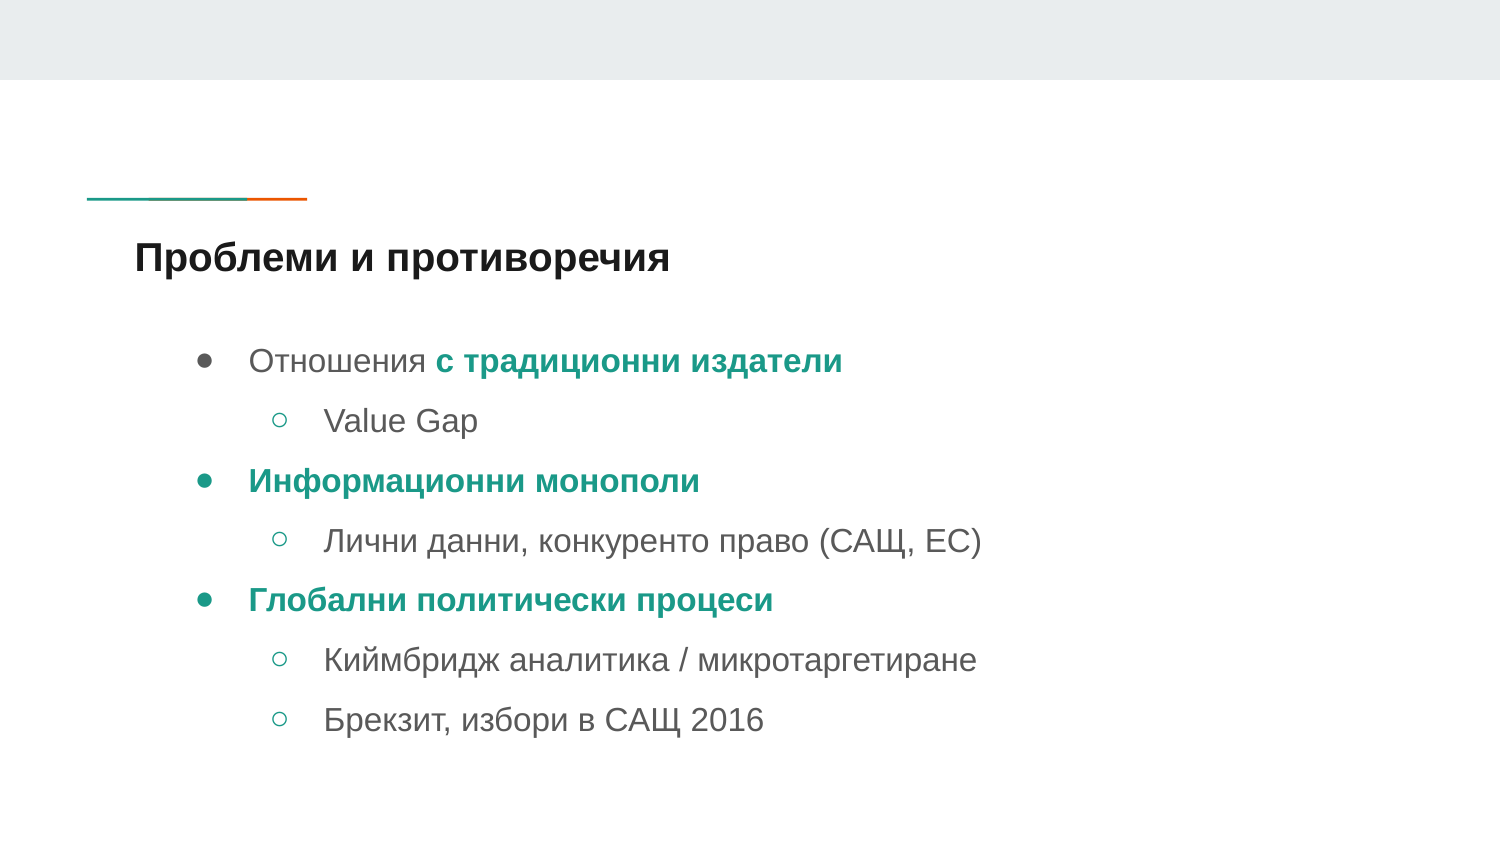

# Проблеми и противоречия
Отношения с традиционни издатели
Value Gap
Информационни монополи
Лични данни, конкуренто право (САЩ, ЕС)
Глобални политически процеси
Киймбридж аналитика / микротаргетиране
Брекзит, избори в САЩ 2016